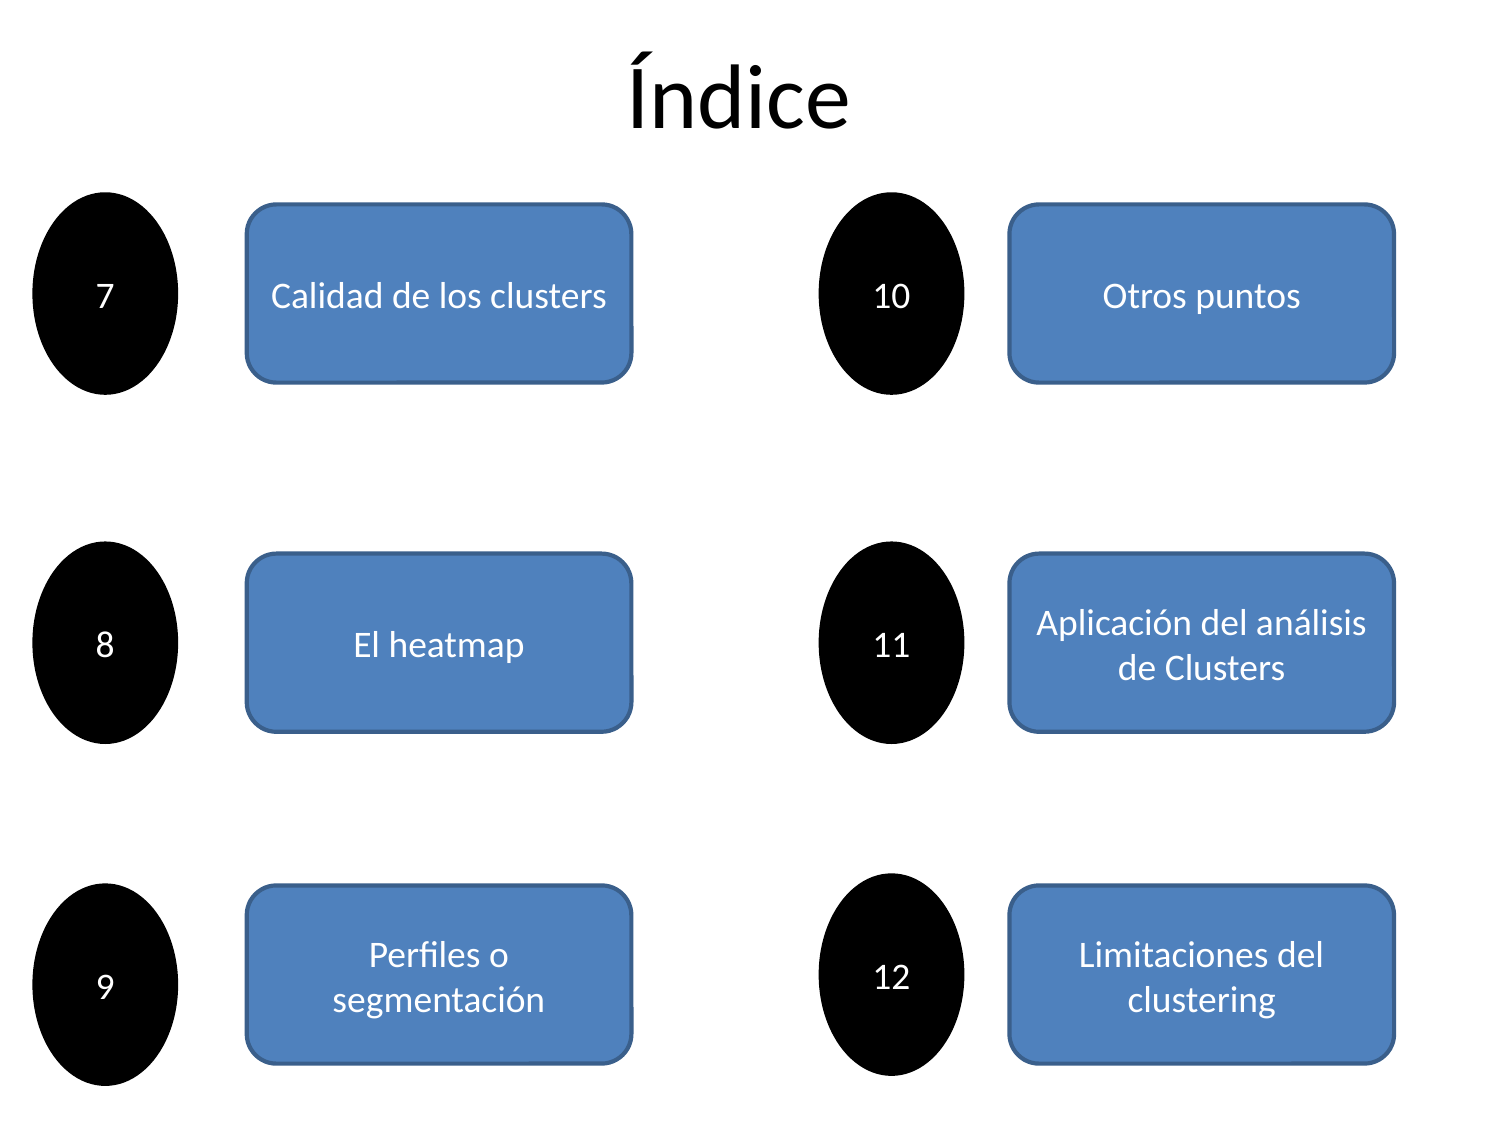

# Índice
7
10
Calidad de los clusters
Otros puntos
8
11
El heatmap
Aplicación del análisis de Clusters
12
Limitaciones del clustering
Perfiles o segmentación
9